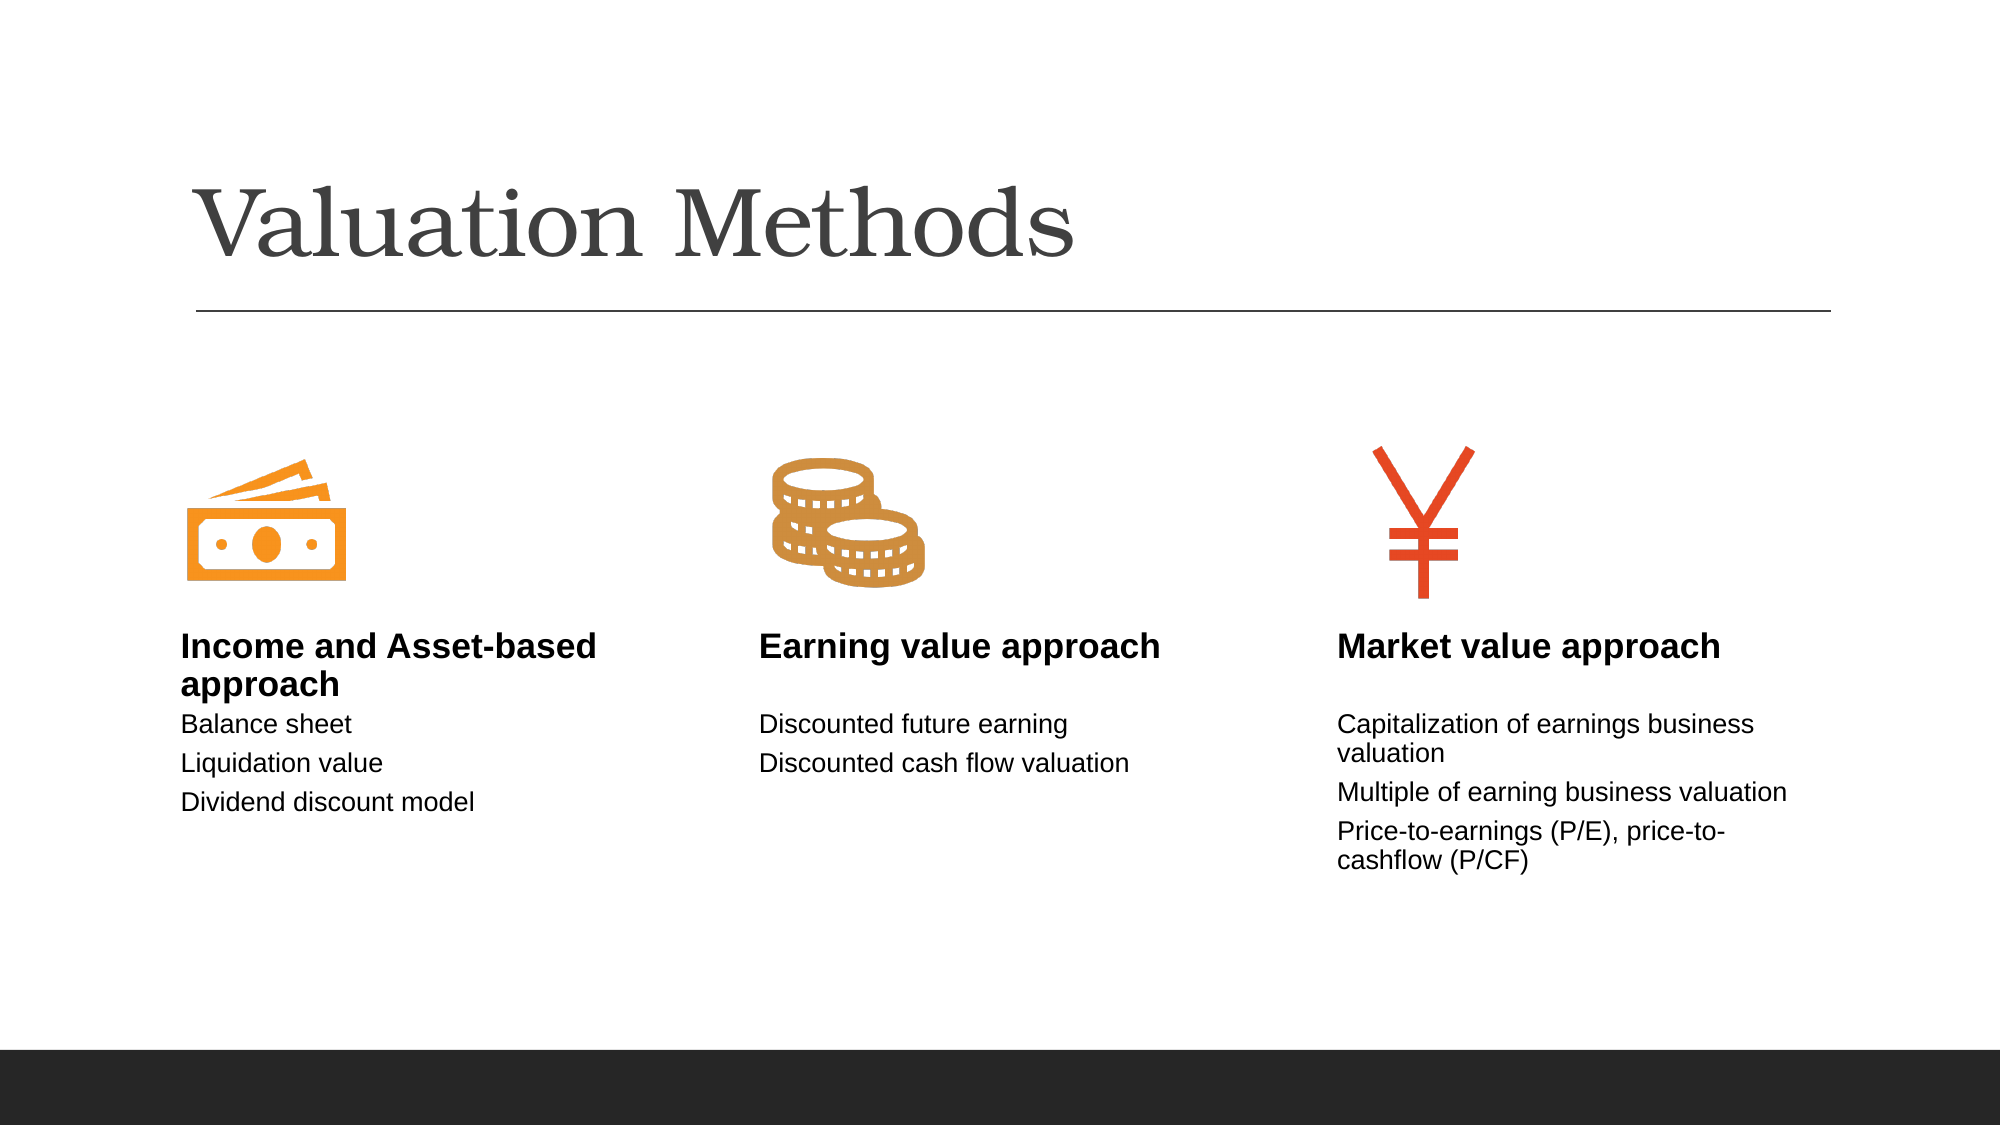

# Valuation Methods
Income and Asset-based approach
Balance sheet
Liquidation value
Dividend discount model
Earning value approach
Discounted future earning
Discounted cash flow valuation
Market value approach
Capitalization of earnings business valuation
Multiple of earning business valuation
Price-to-earnings (P/E), price-to-cashflow (P/CF)